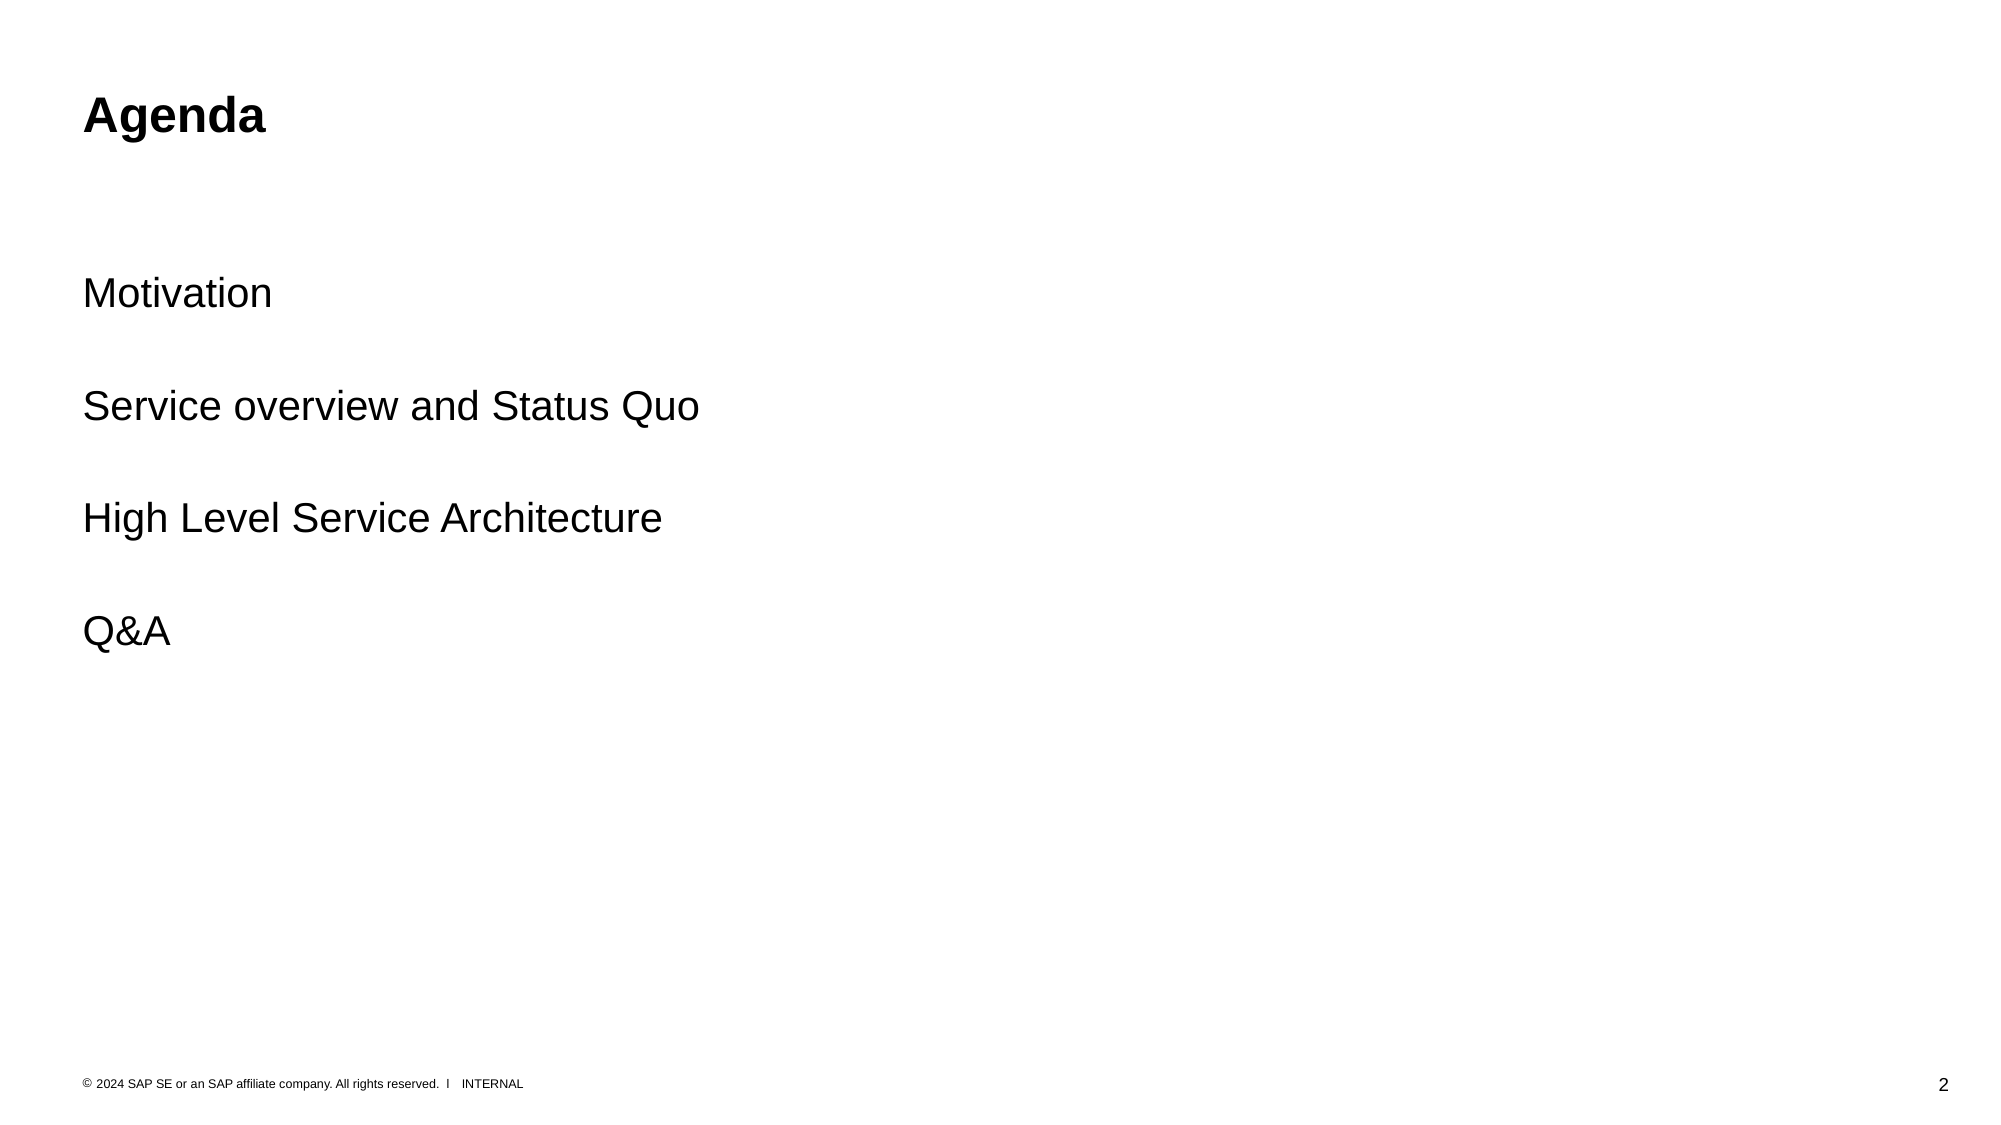

# Agenda
Motivation
Service overview and Status Quo
High Level Service Architecture
Q&A